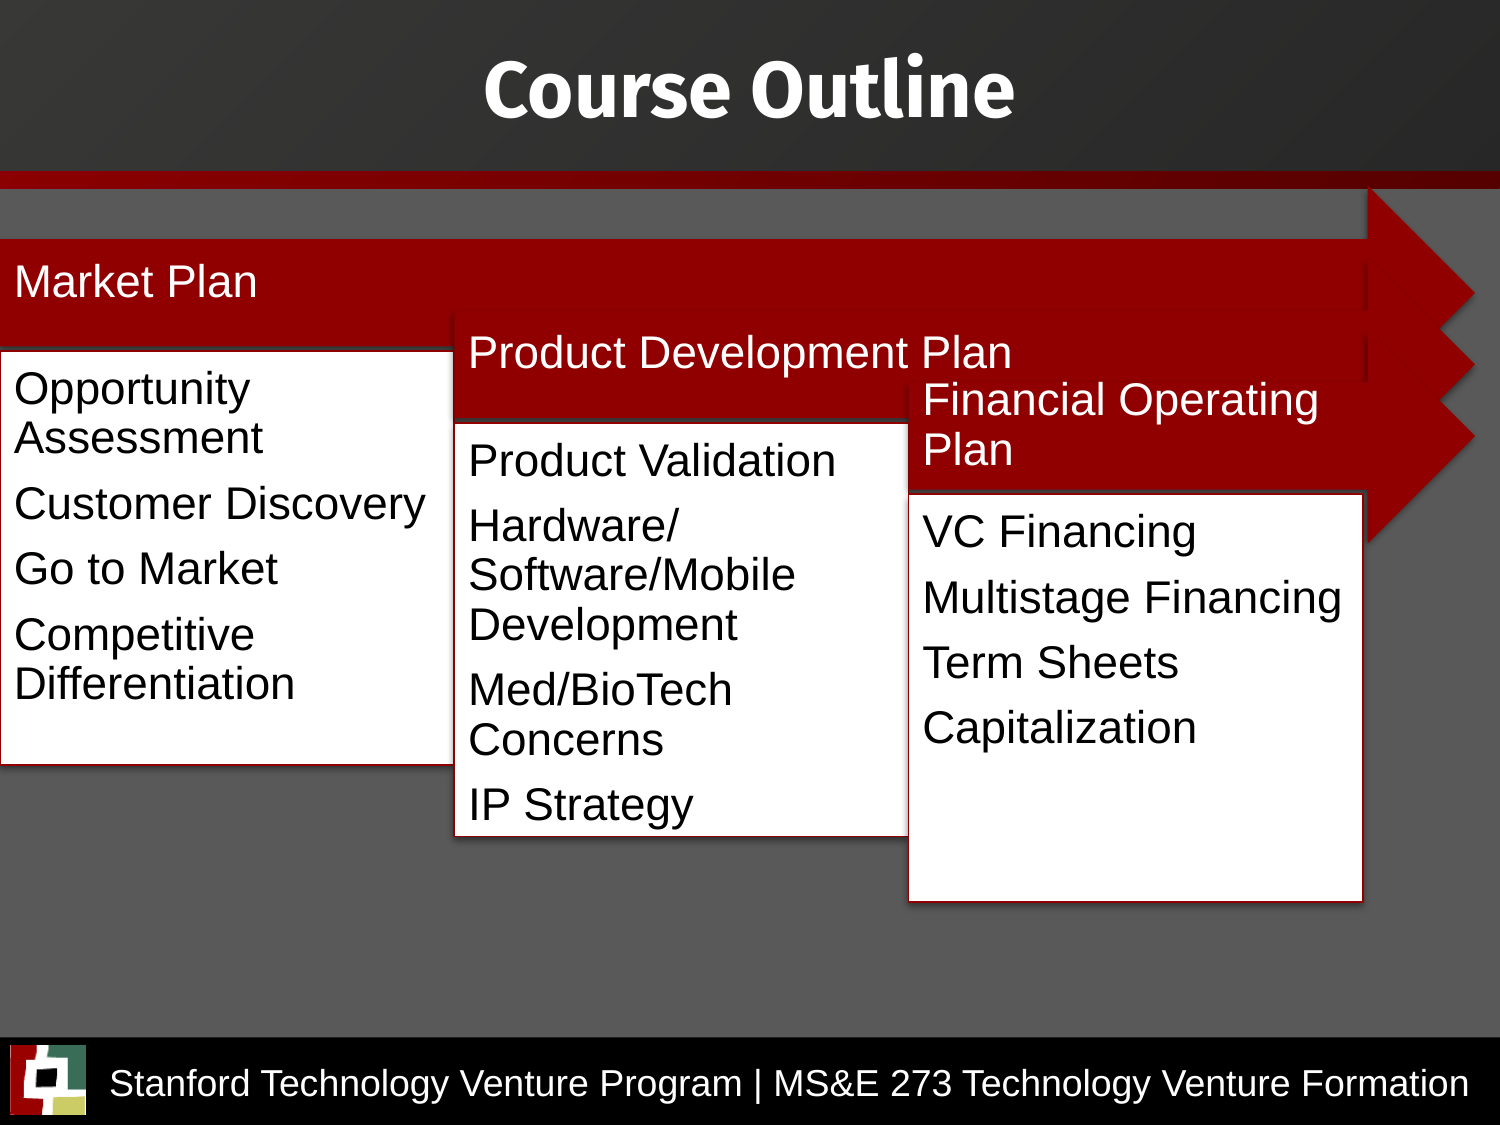

# Course Outline
Market Plan
Opportunity Assessment
Customer Discovery
Go to Market
Competitive Differentiation
Product Development Plan
Product Validation
Hardware/ Software/Mobile Development
Med/BioTech Concerns
IP Strategy
Financial Operating Plan
VC Financing
Multistage Financing
Term Sheets
Capitalization